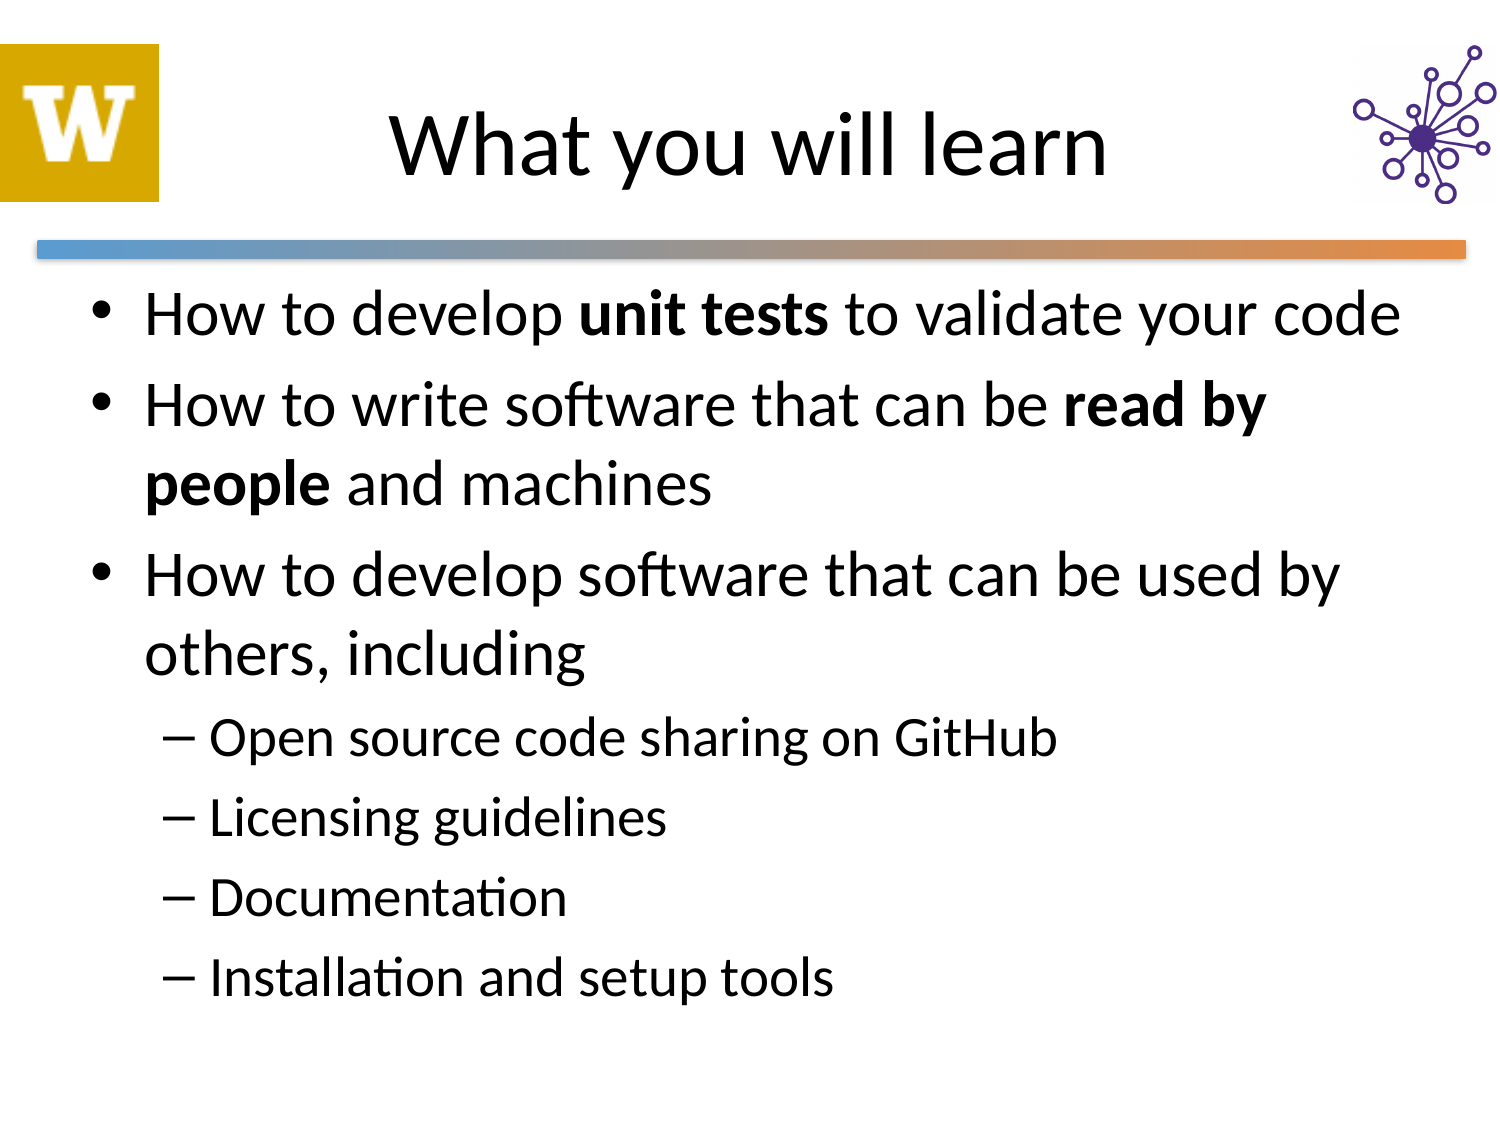

# What you will learn
How to develop unit tests to validate your code
How to write software that can be read by people and machines
How to develop software that can be used by others, including
Open source code sharing on GitHub
Licensing guidelines
Documentation
Installation and setup tools